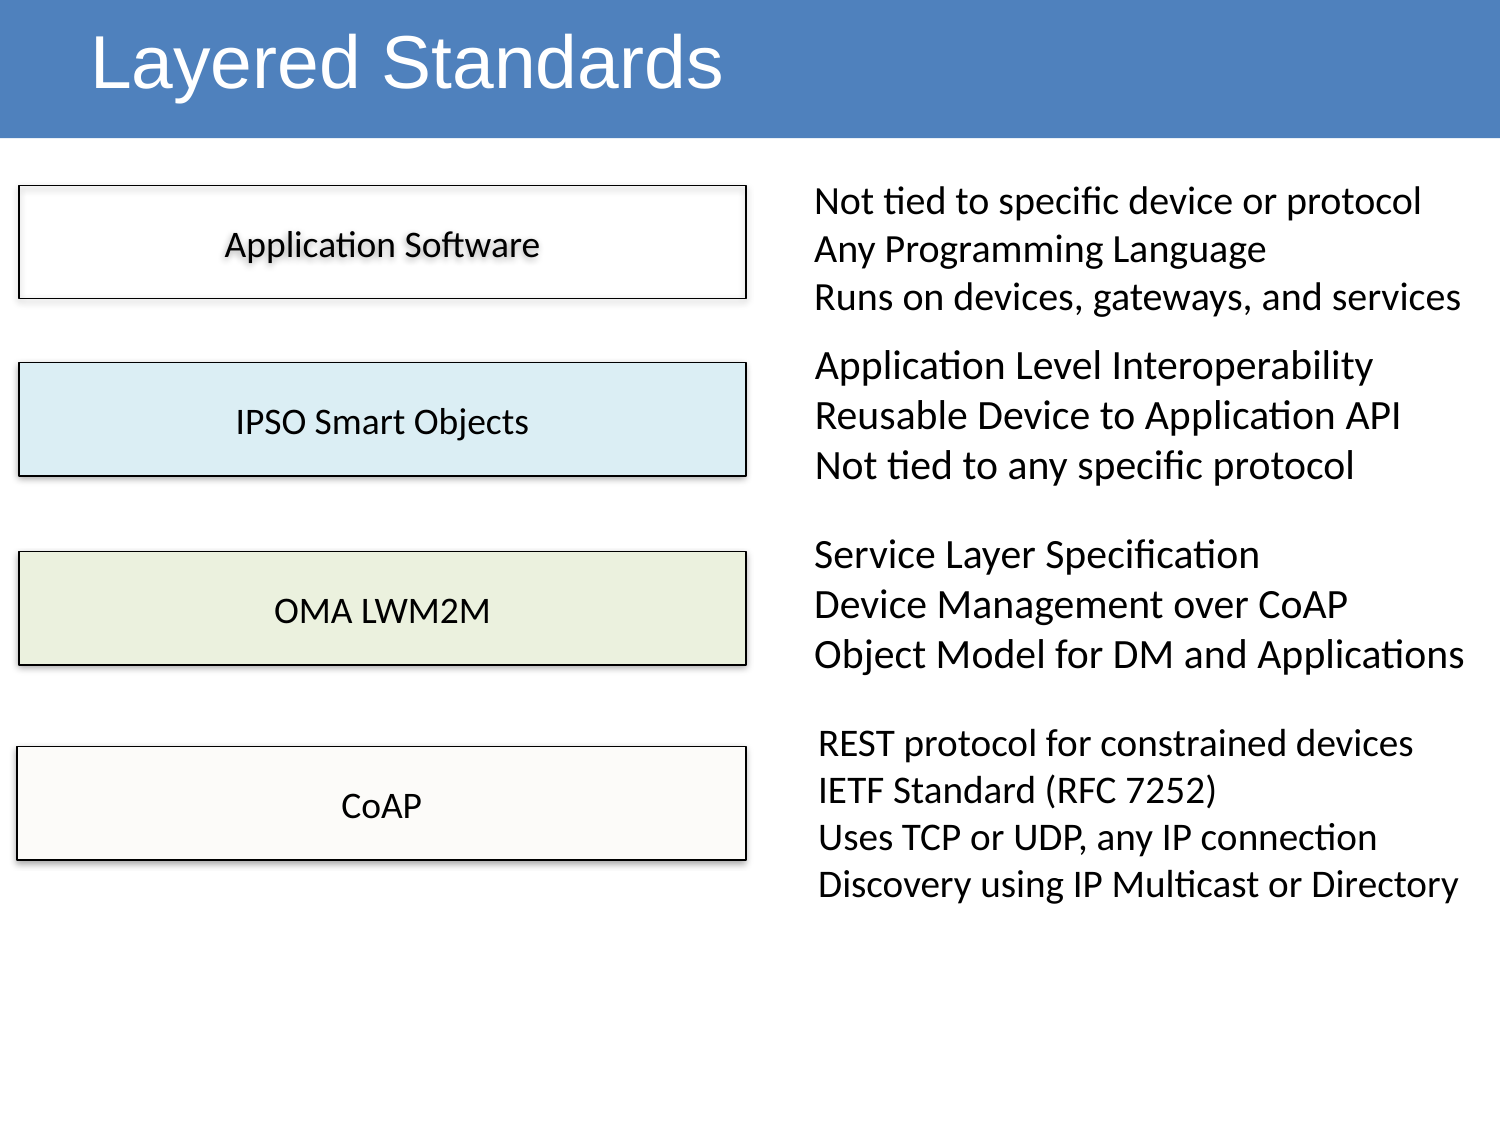

# Layered Standards

Not tied to specific device or protocol
Any Programming Language
Runs on devices, gateways, and services
Application Software
Application Level Interoperability
Reusable Device to Application API
Not tied to any specific protocol
IPSO Smart Objects
Service Layer Specification
Device Management over CoAP
Object Model for DM and Applications
OMA LWM2M
REST protocol for constrained devices
IETF Standard (RFC 7252)
Uses TCP or UDP, any IP connection
Discovery using IP Multicast or Directory
CoAP